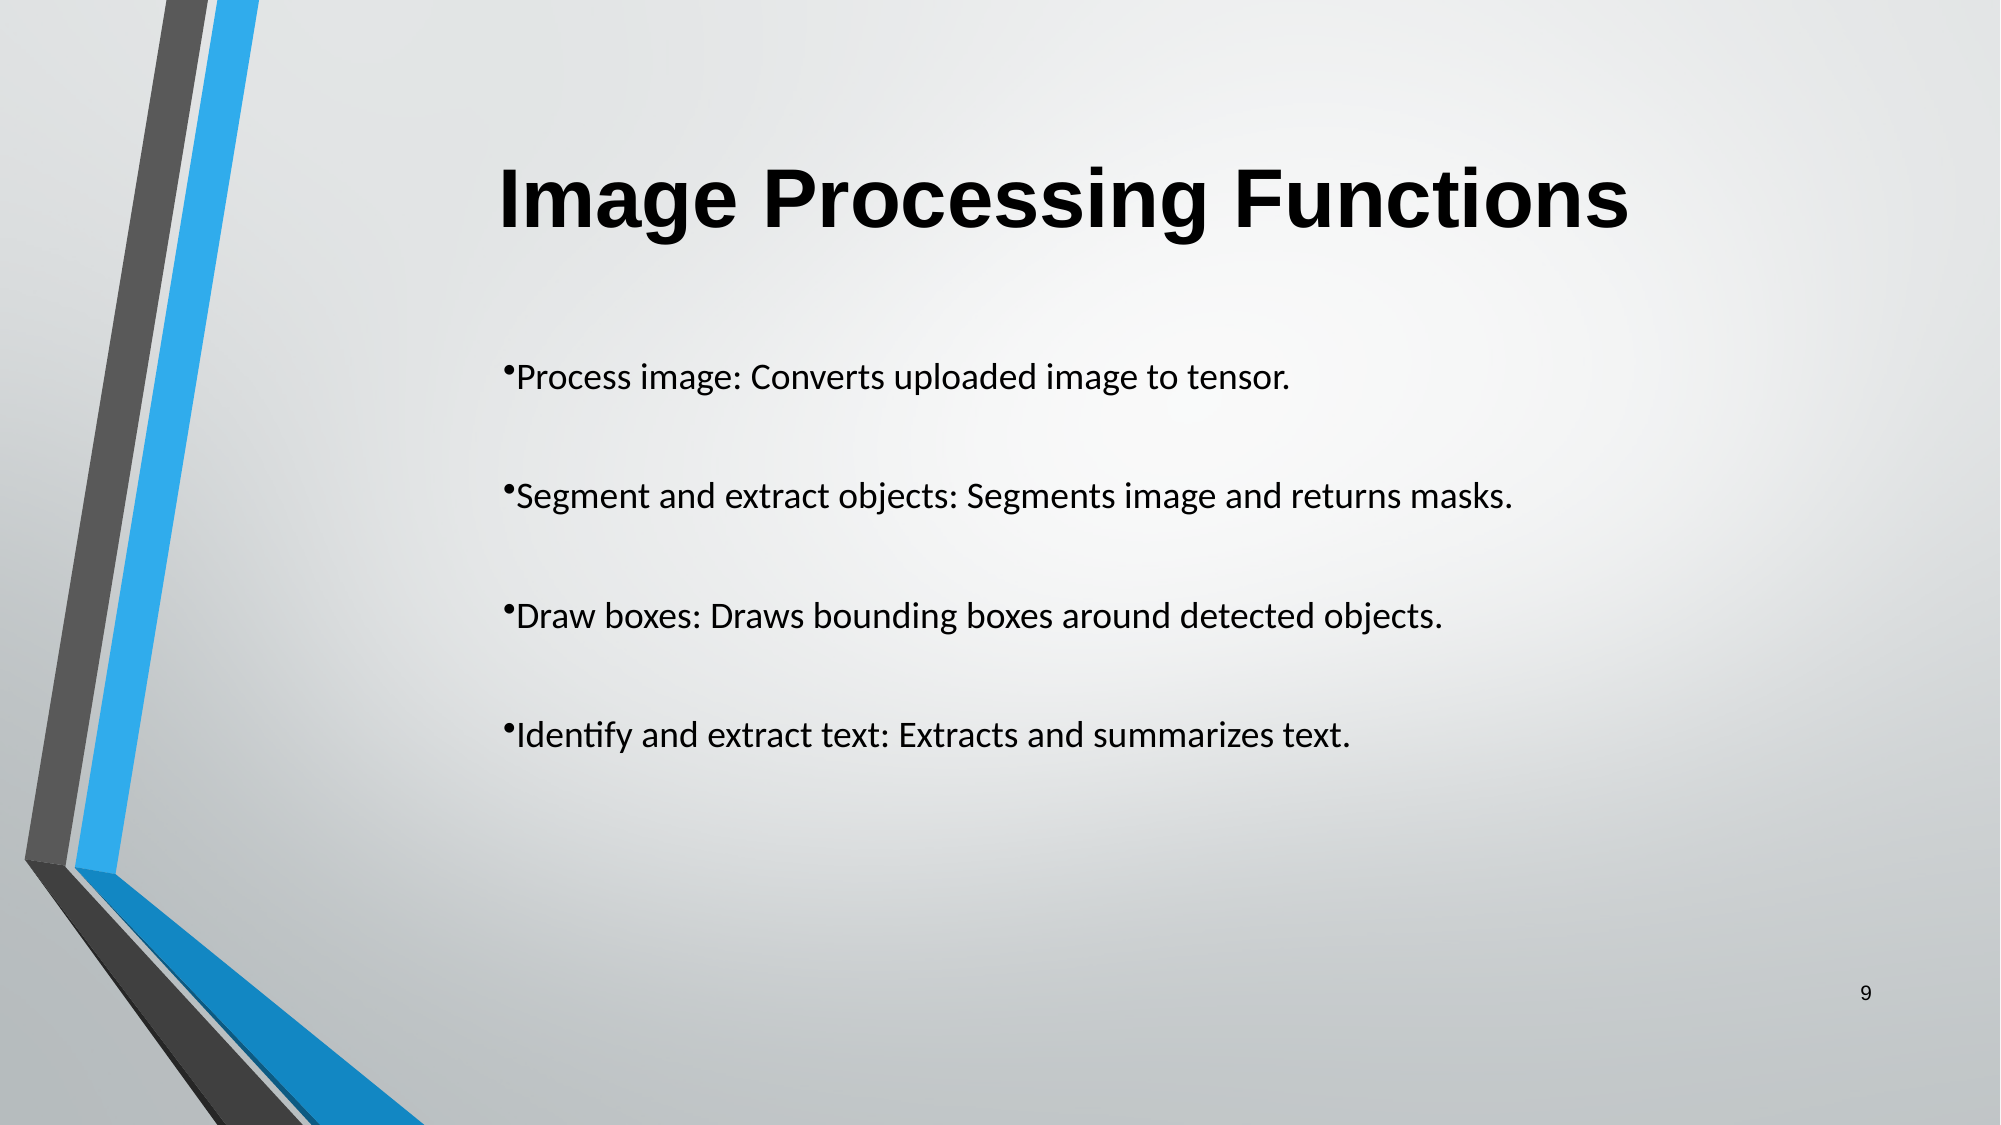

# Image Processing Functions
Process image: Converts uploaded image to tensor.

Segment and extract objects: Segments image and returns masks.

Draw boxes: Draws bounding boxes around detected objects.

Identify and extract text: Extracts and summarizes text.

9